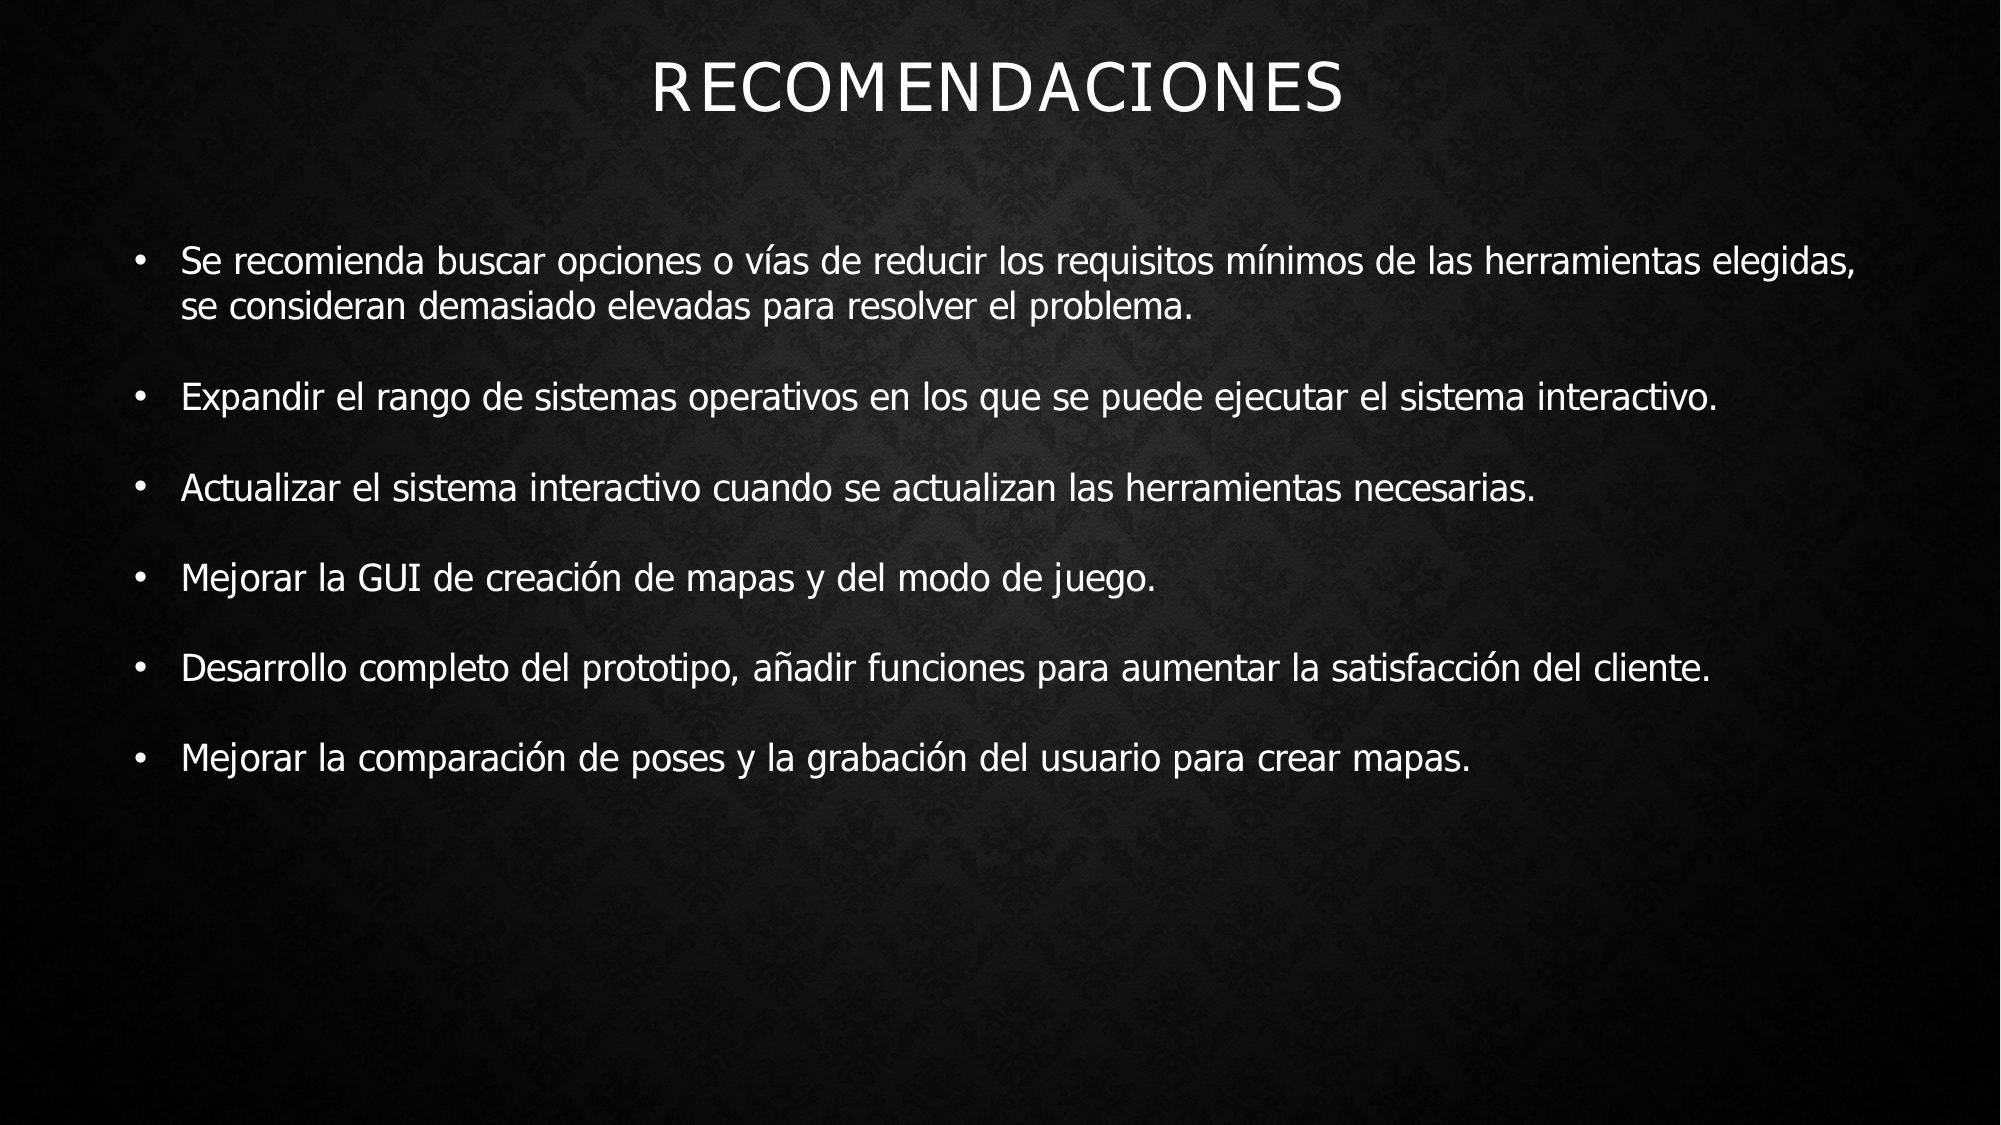

# Recomendaciones
Se recomienda buscar opciones o vías de reducir los requisitos mínimos de las herramientas elegidas, se consideran demasiado elevadas para resolver el problema.
Expandir el rango de sistemas operativos en los que se puede ejecutar el sistema interactivo.
Actualizar el sistema interactivo cuando se actualizan las herramientas necesarias.
Mejorar la GUI de creación de mapas y del modo de juego.
Desarrollo completo del prototipo, añadir funciones para aumentar la satisfacción del cliente.
Mejorar la comparación de poses y la grabación del usuario para crear mapas.